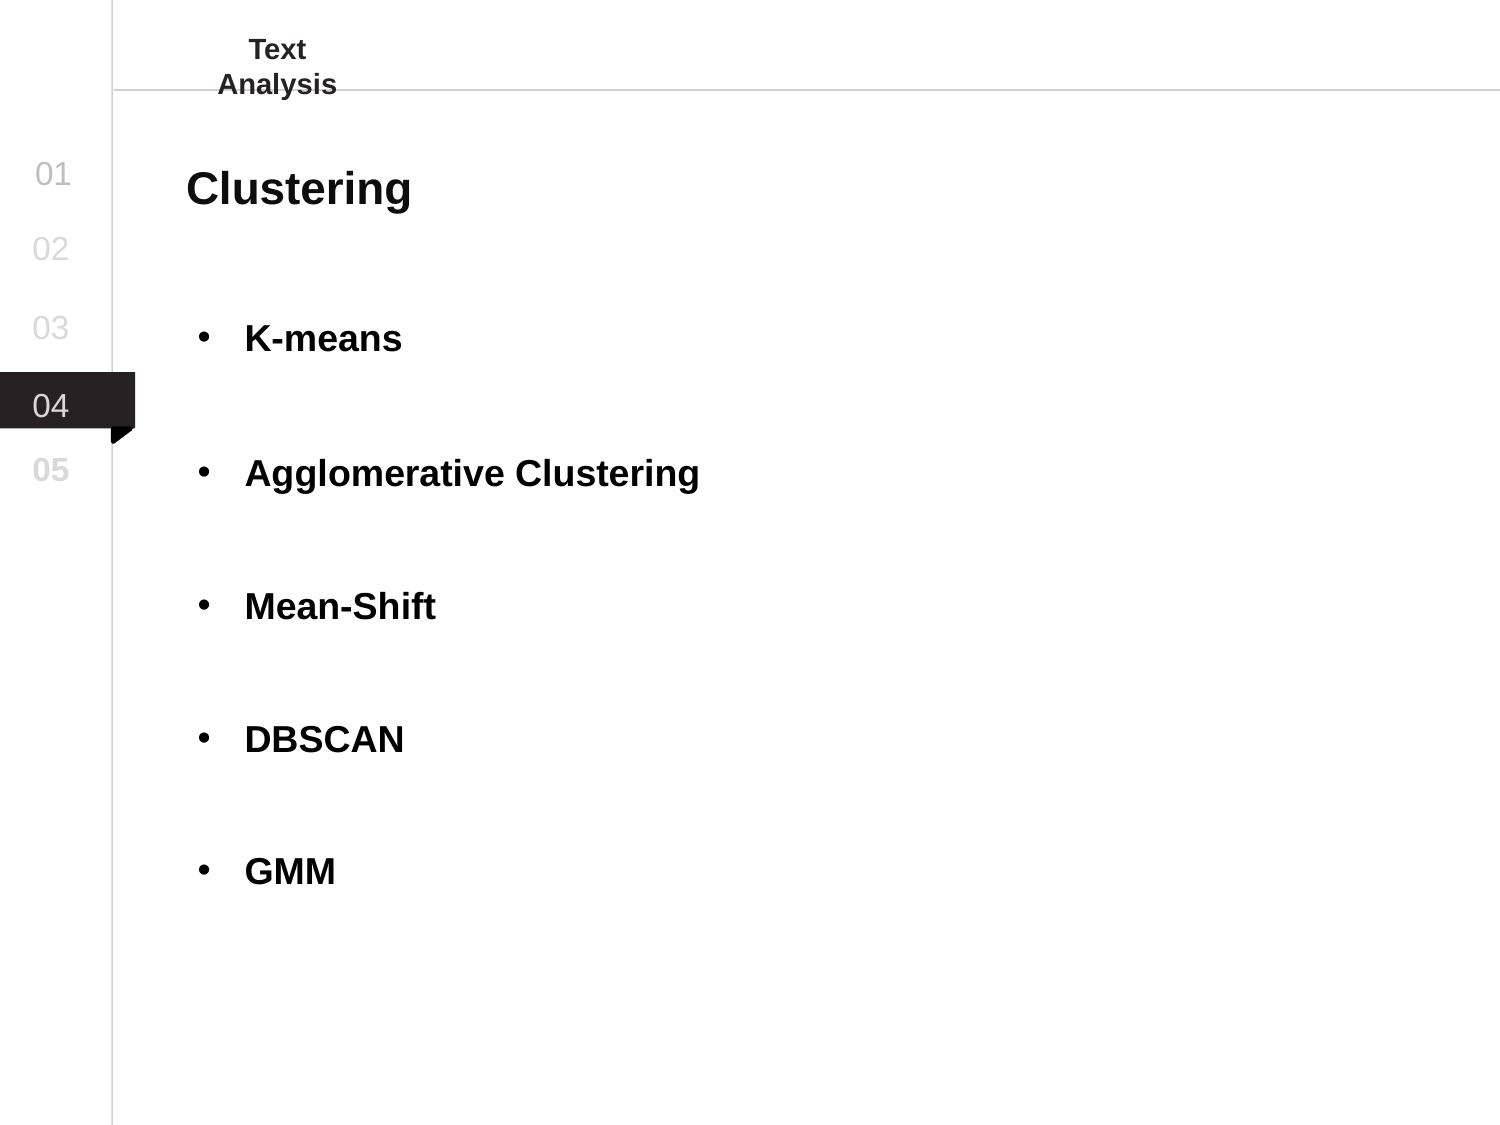

Text Analysis
01
Clustering
02
K-means
03

04
Agglomerative Clustering

05
Mean-Shift
DBSCAN
GMM